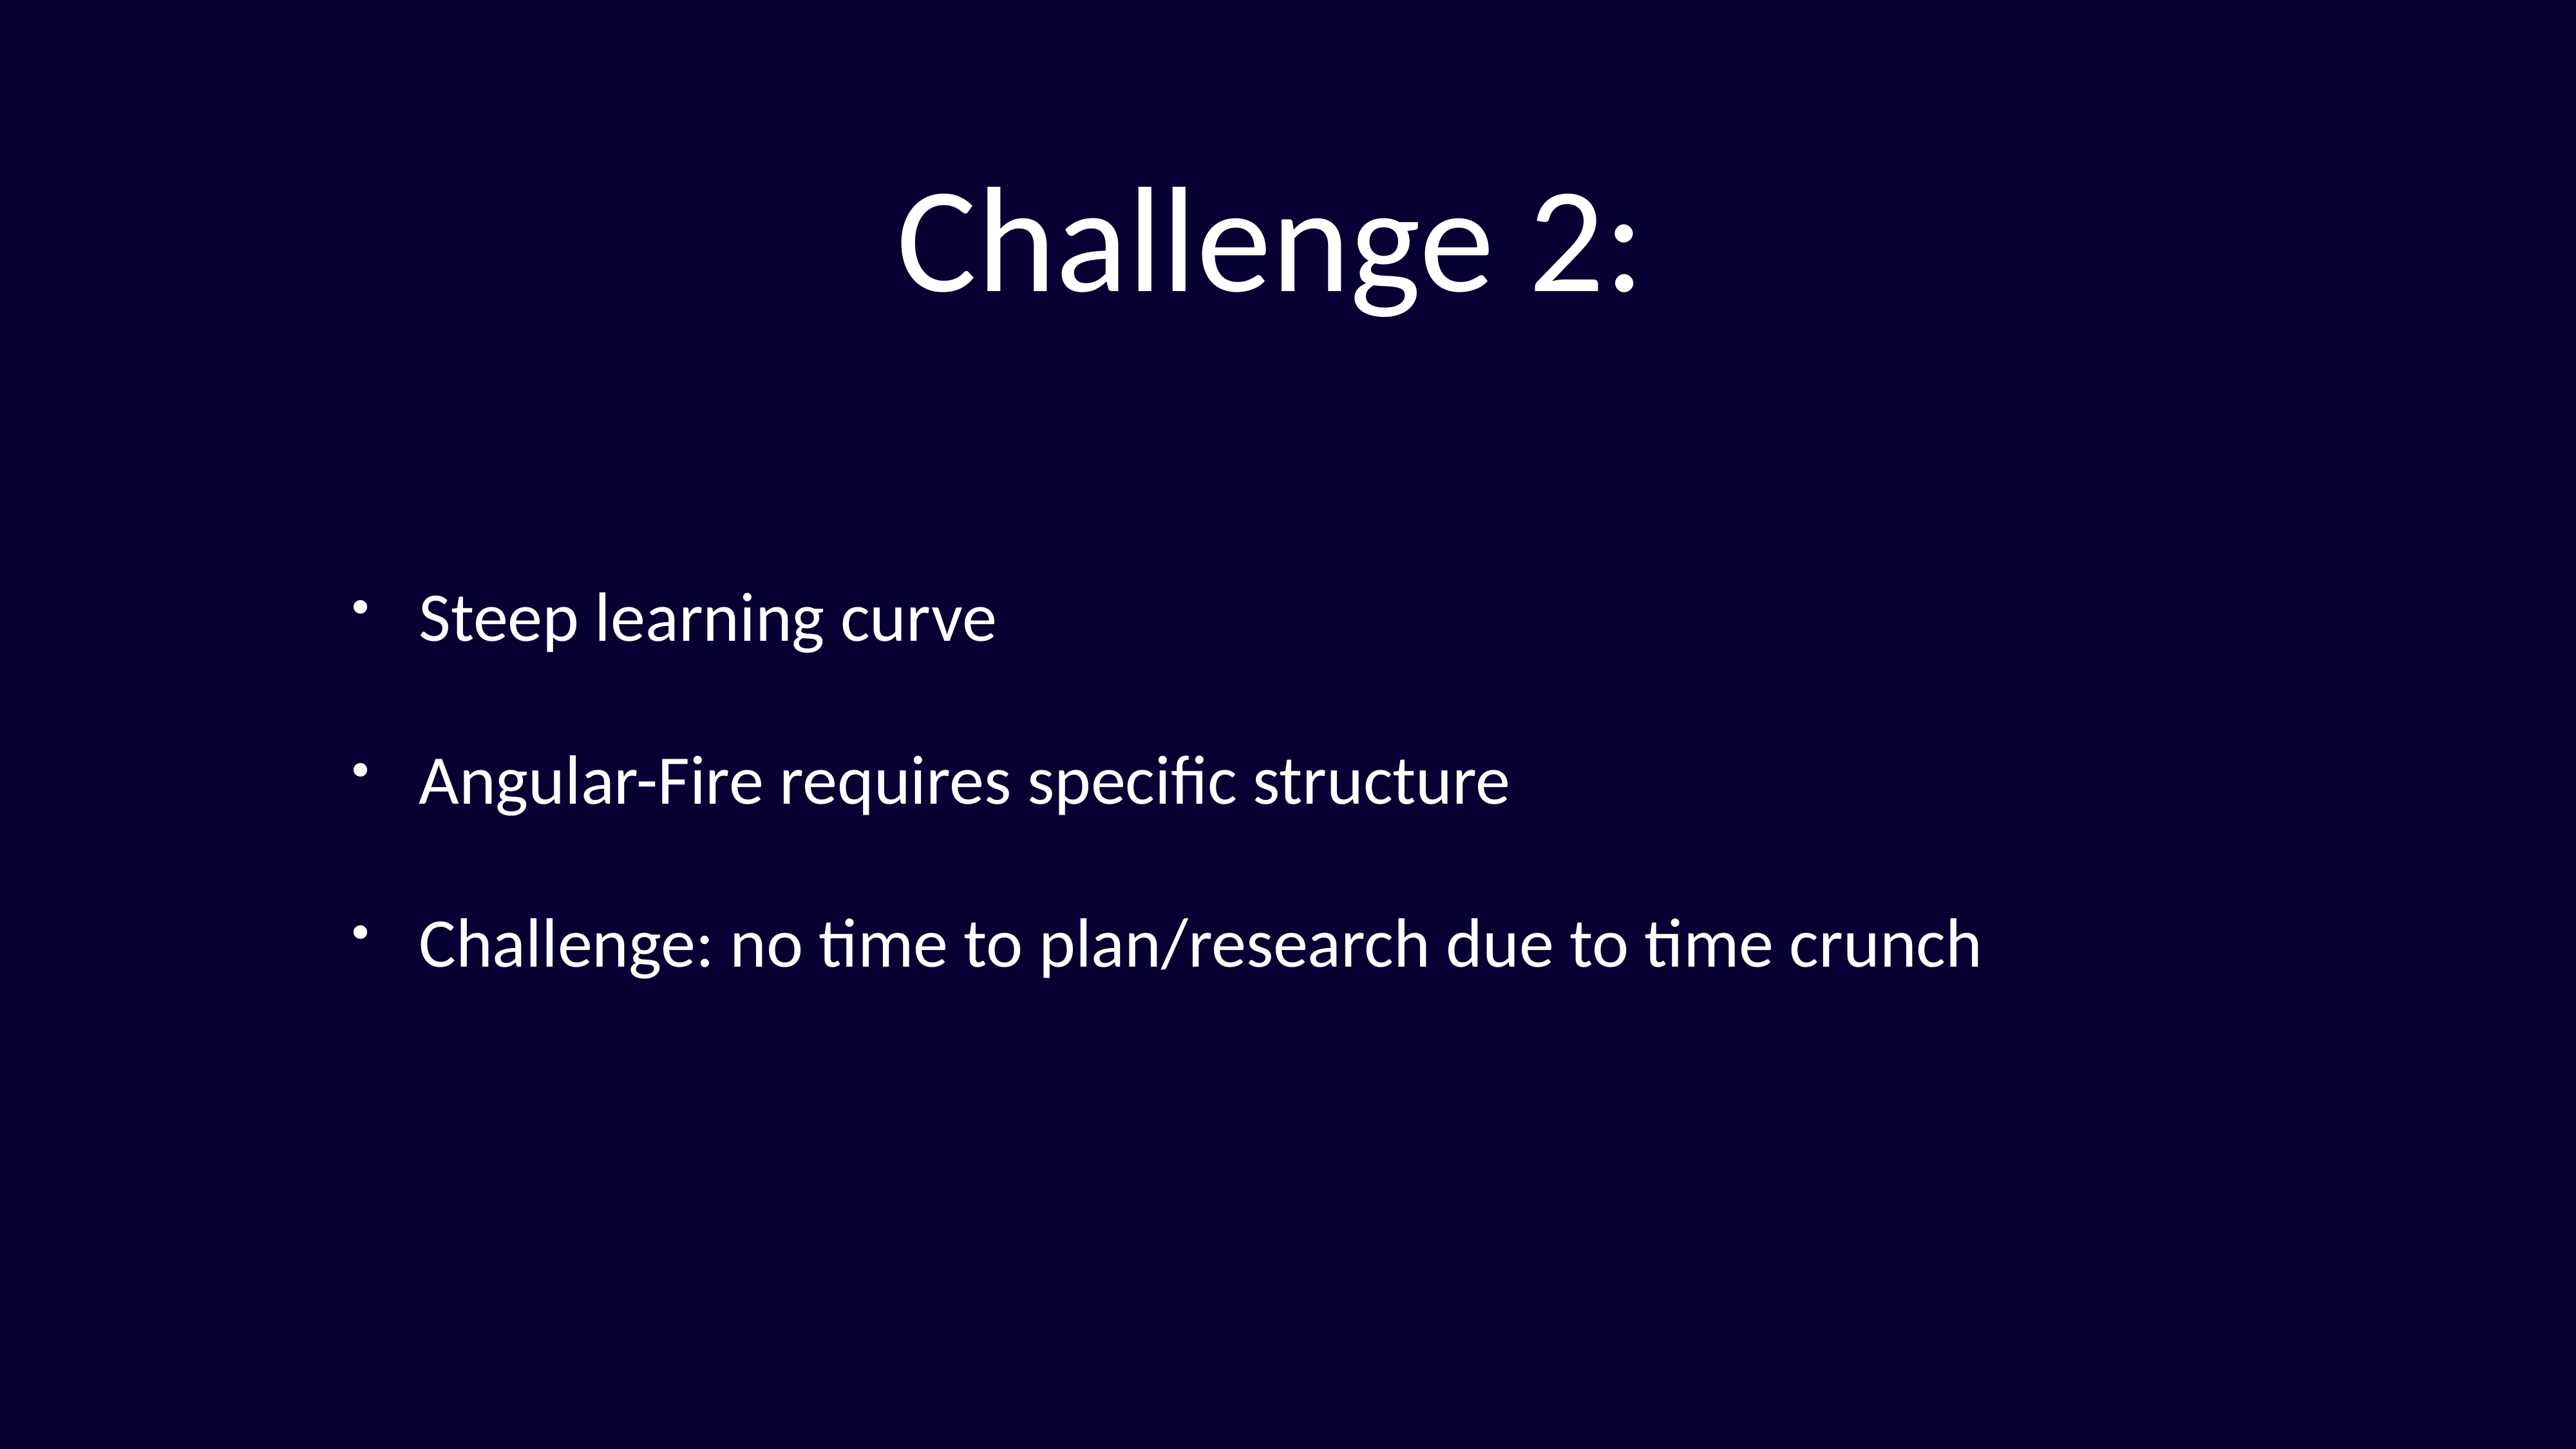

# Challenge 2:

Steep learning curve
Angular-Fire requires specific structure
Challenge: no time to plan/research due to time crunch